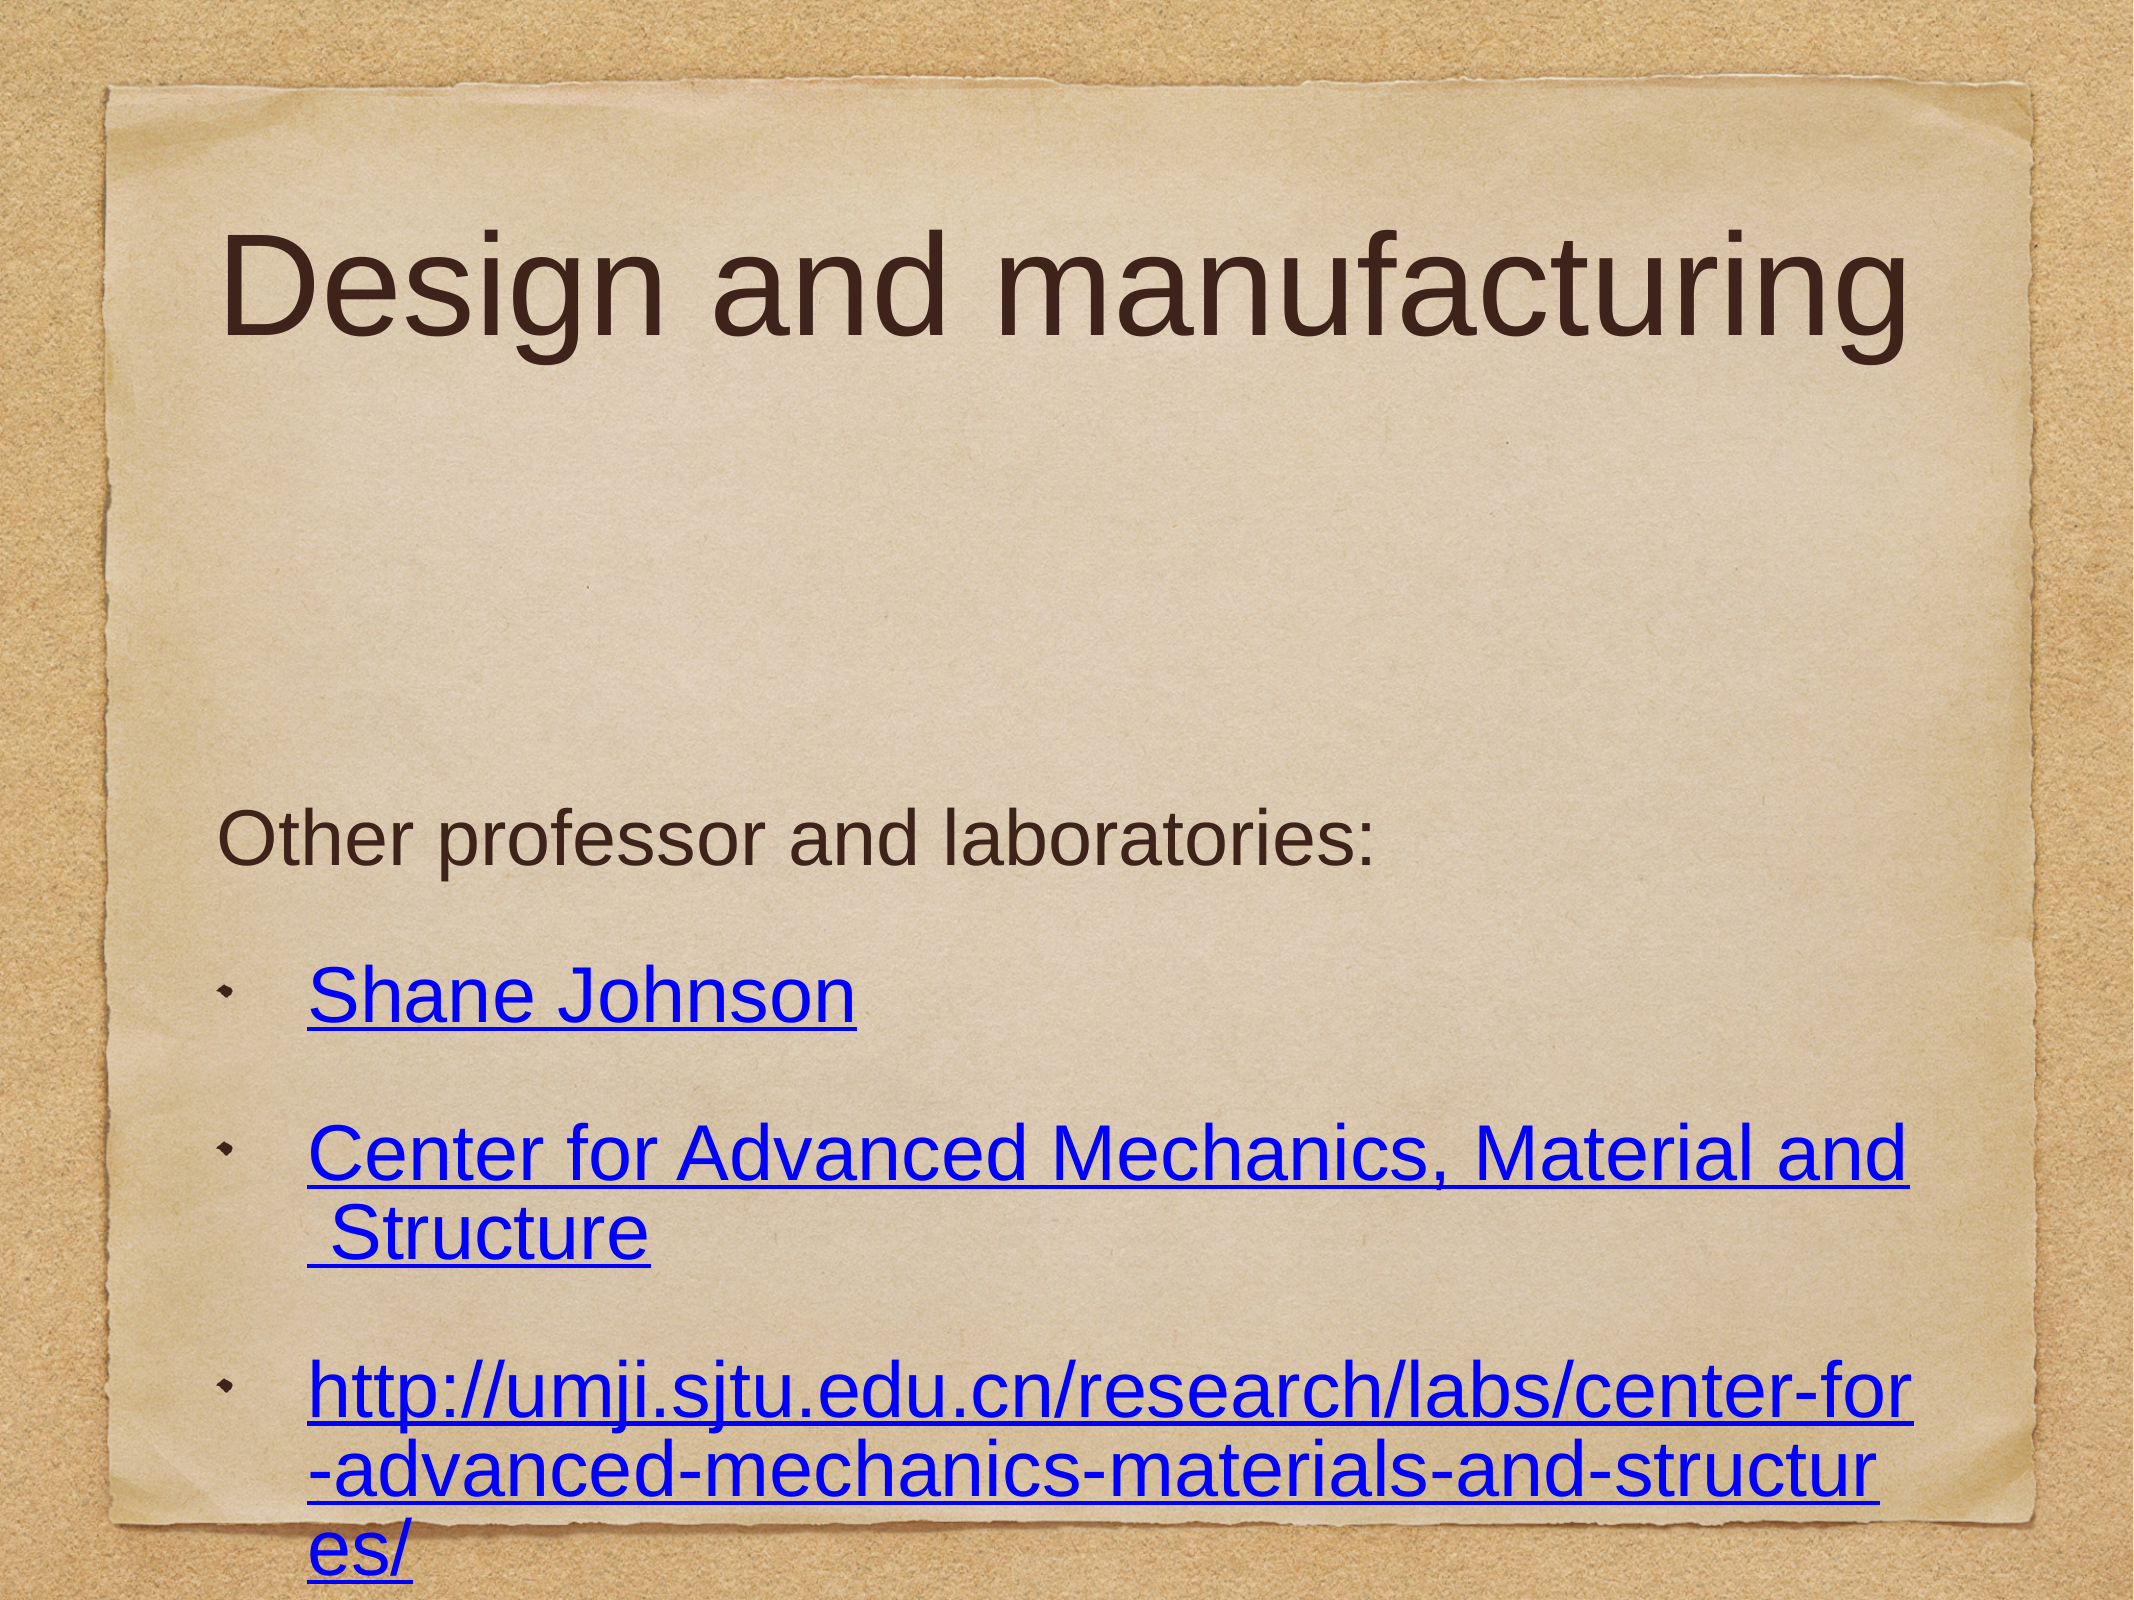

# Design and manufacturing

Other professor and laboratories:
Shane Johnson
Center for Advanced Mechanics, Material and Structure
http://umji.sjtu.edu.cn/research/labs/center-for-advanced-mechanics-materials-and-structures/